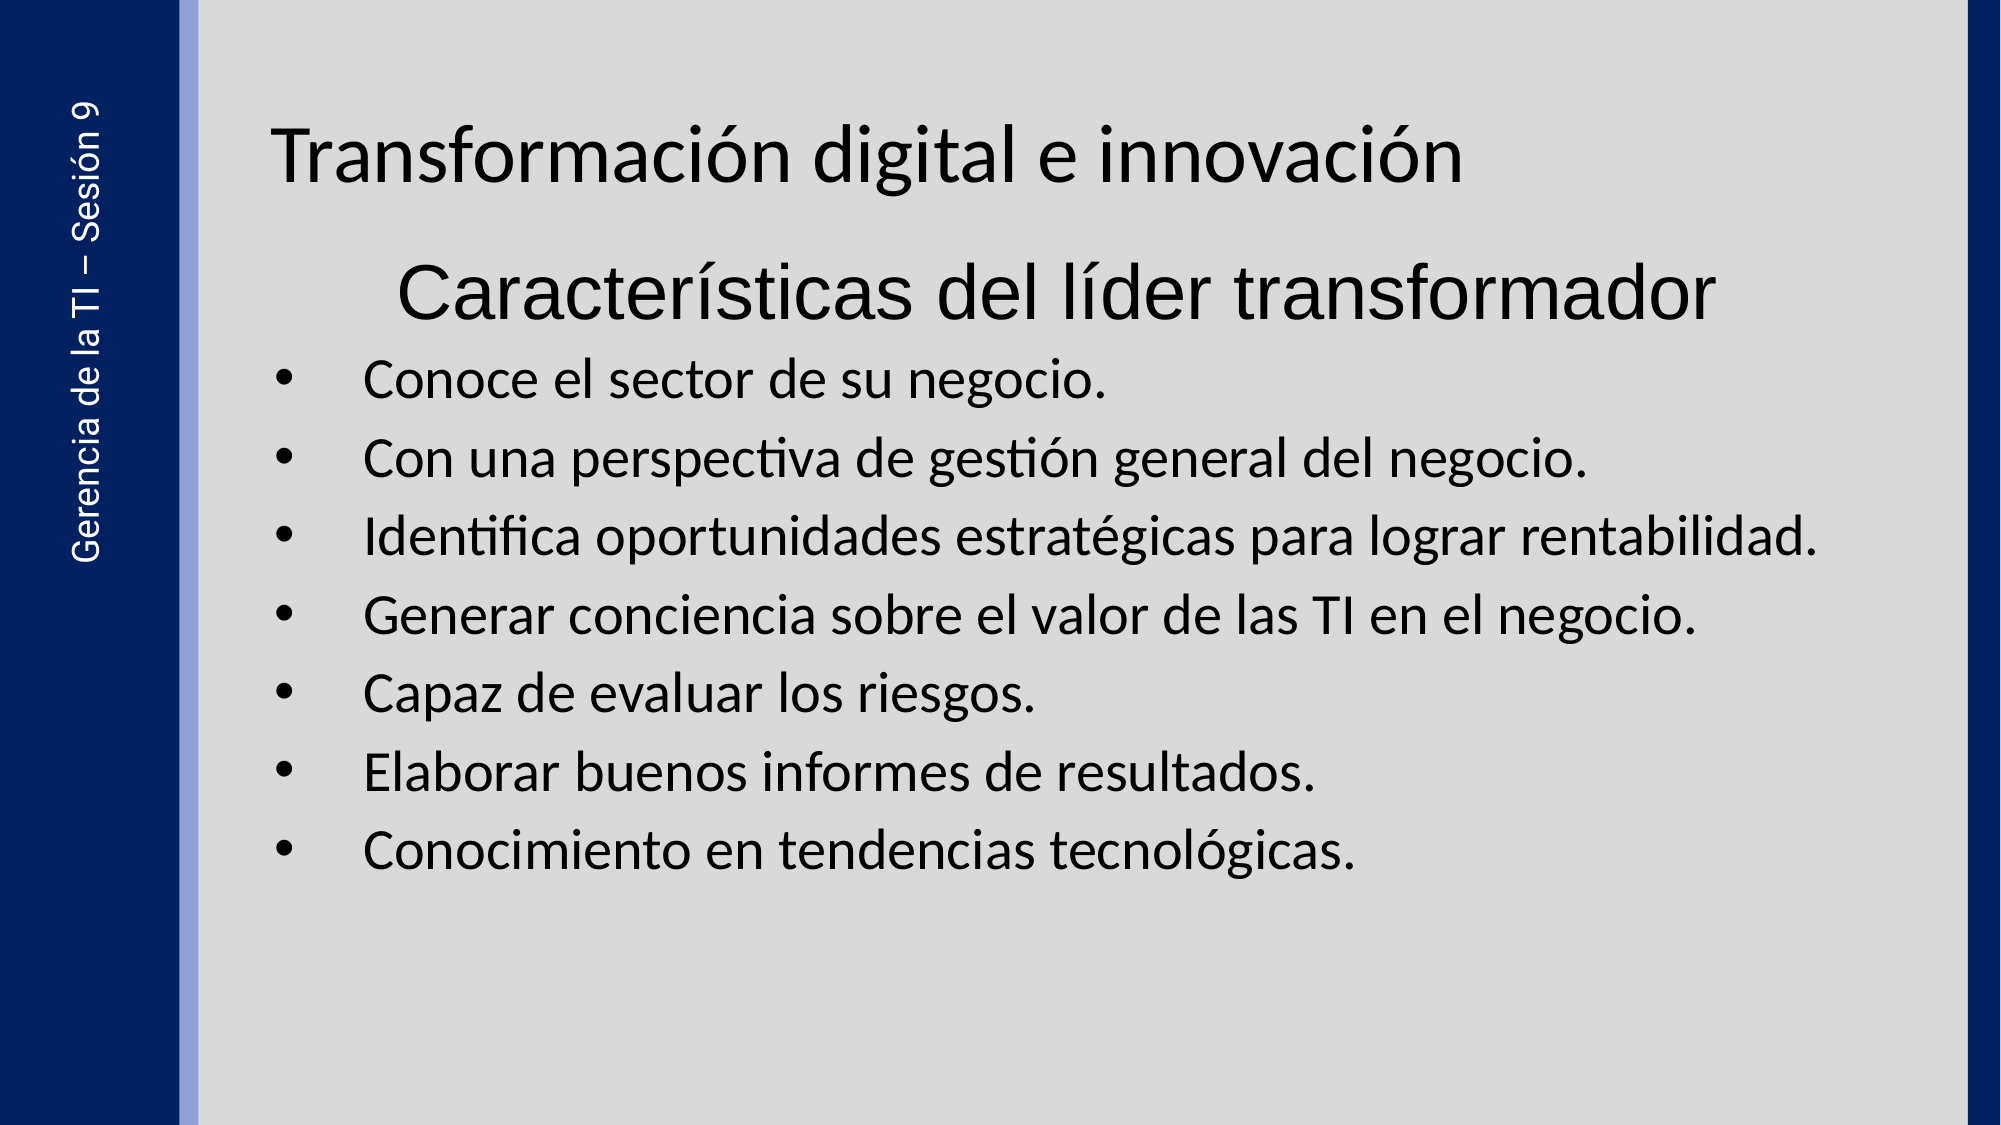

Transformación digital e innovación
Características del líder transformador
Conoce el sector de su negocio.
Con una perspectiva de gestión general del negocio.
Identifica oportunidades estratégicas para lograr rentabilidad.
Generar conciencia sobre el valor de las TI en el negocio.
Capaz de evaluar los riesgos.
Elaborar buenos informes de resultados.
Conocimiento en tendencias tecnológicas.
Gerencia de la TI – Sesión 9